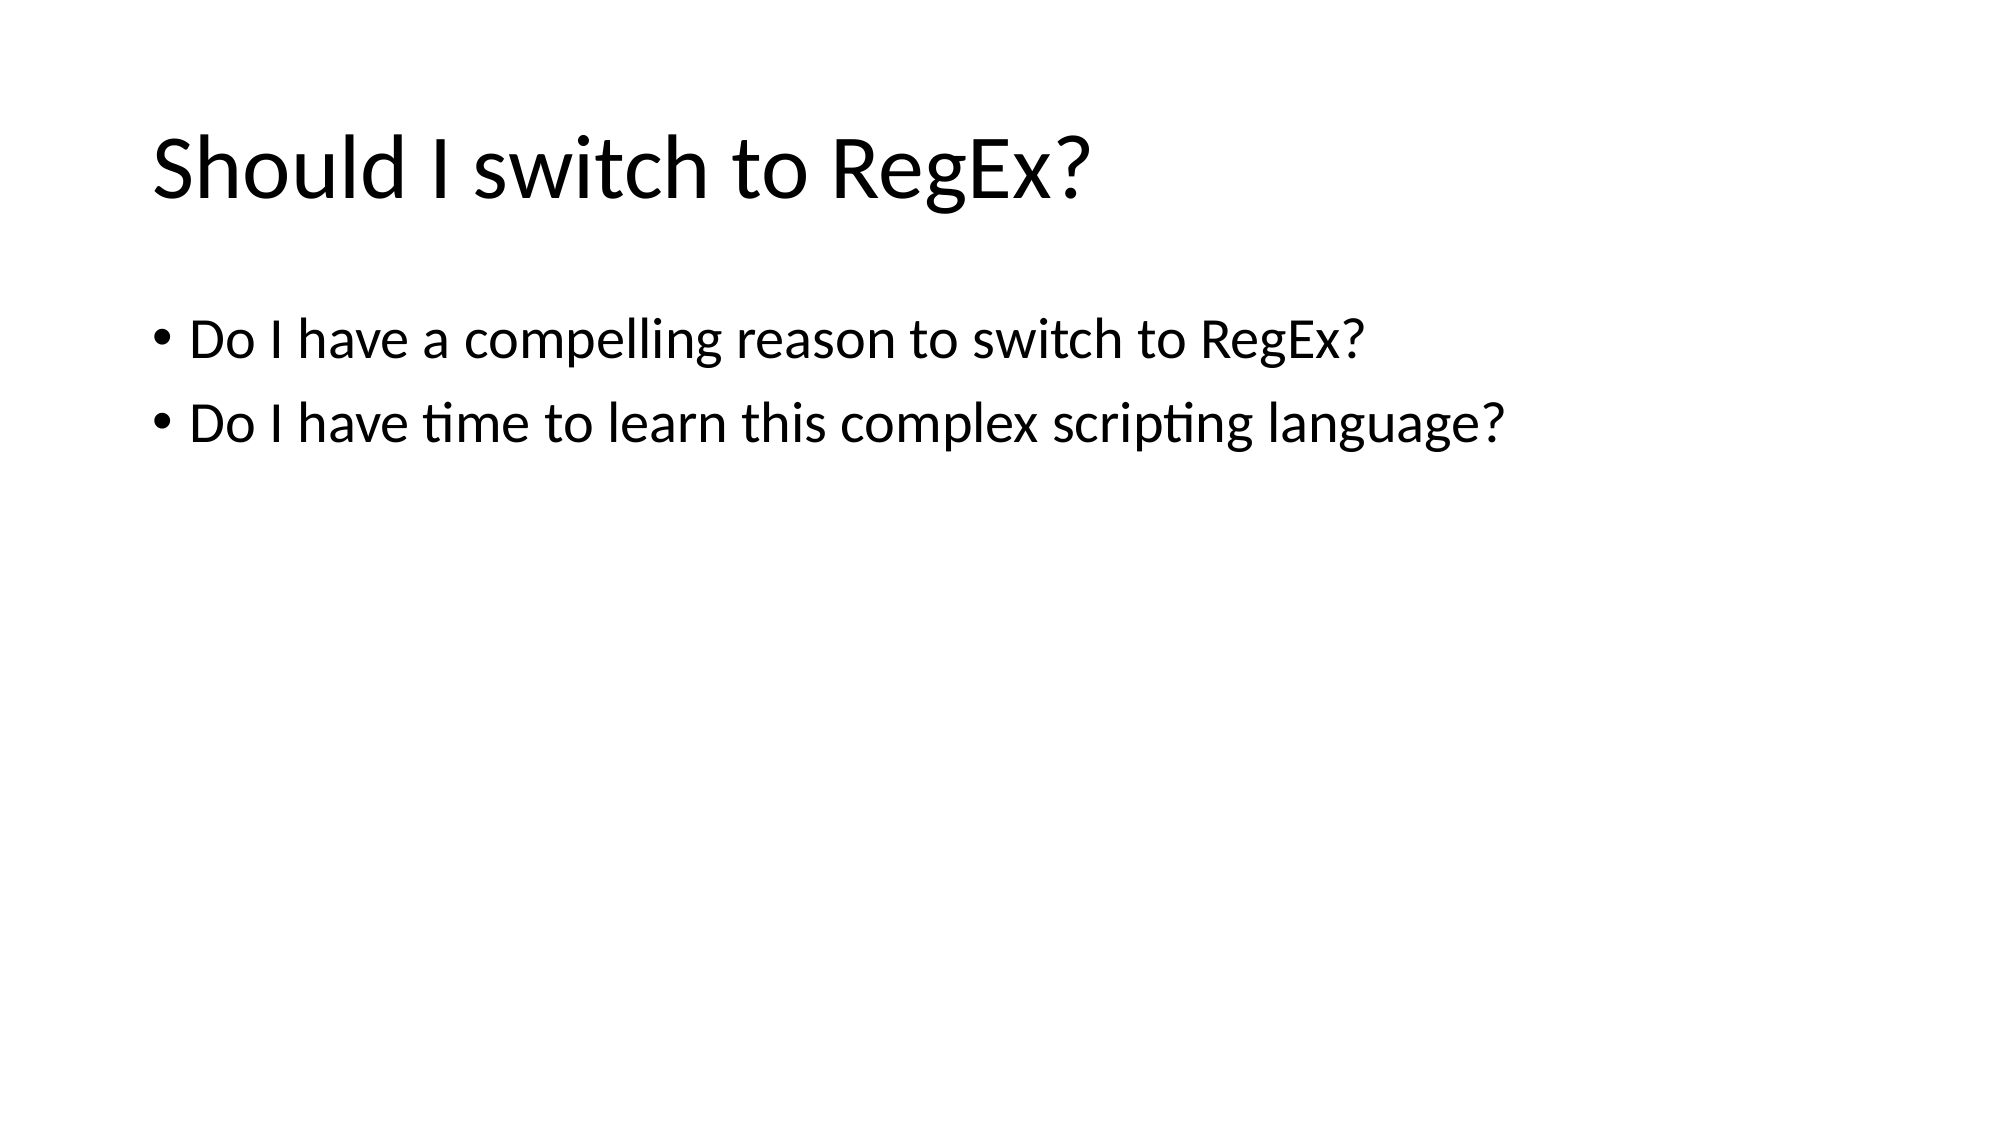

# Should I switch to RegEx?
Do I have a compelling reason to switch to RegEx?
Do I have time to learn this complex scripting language?